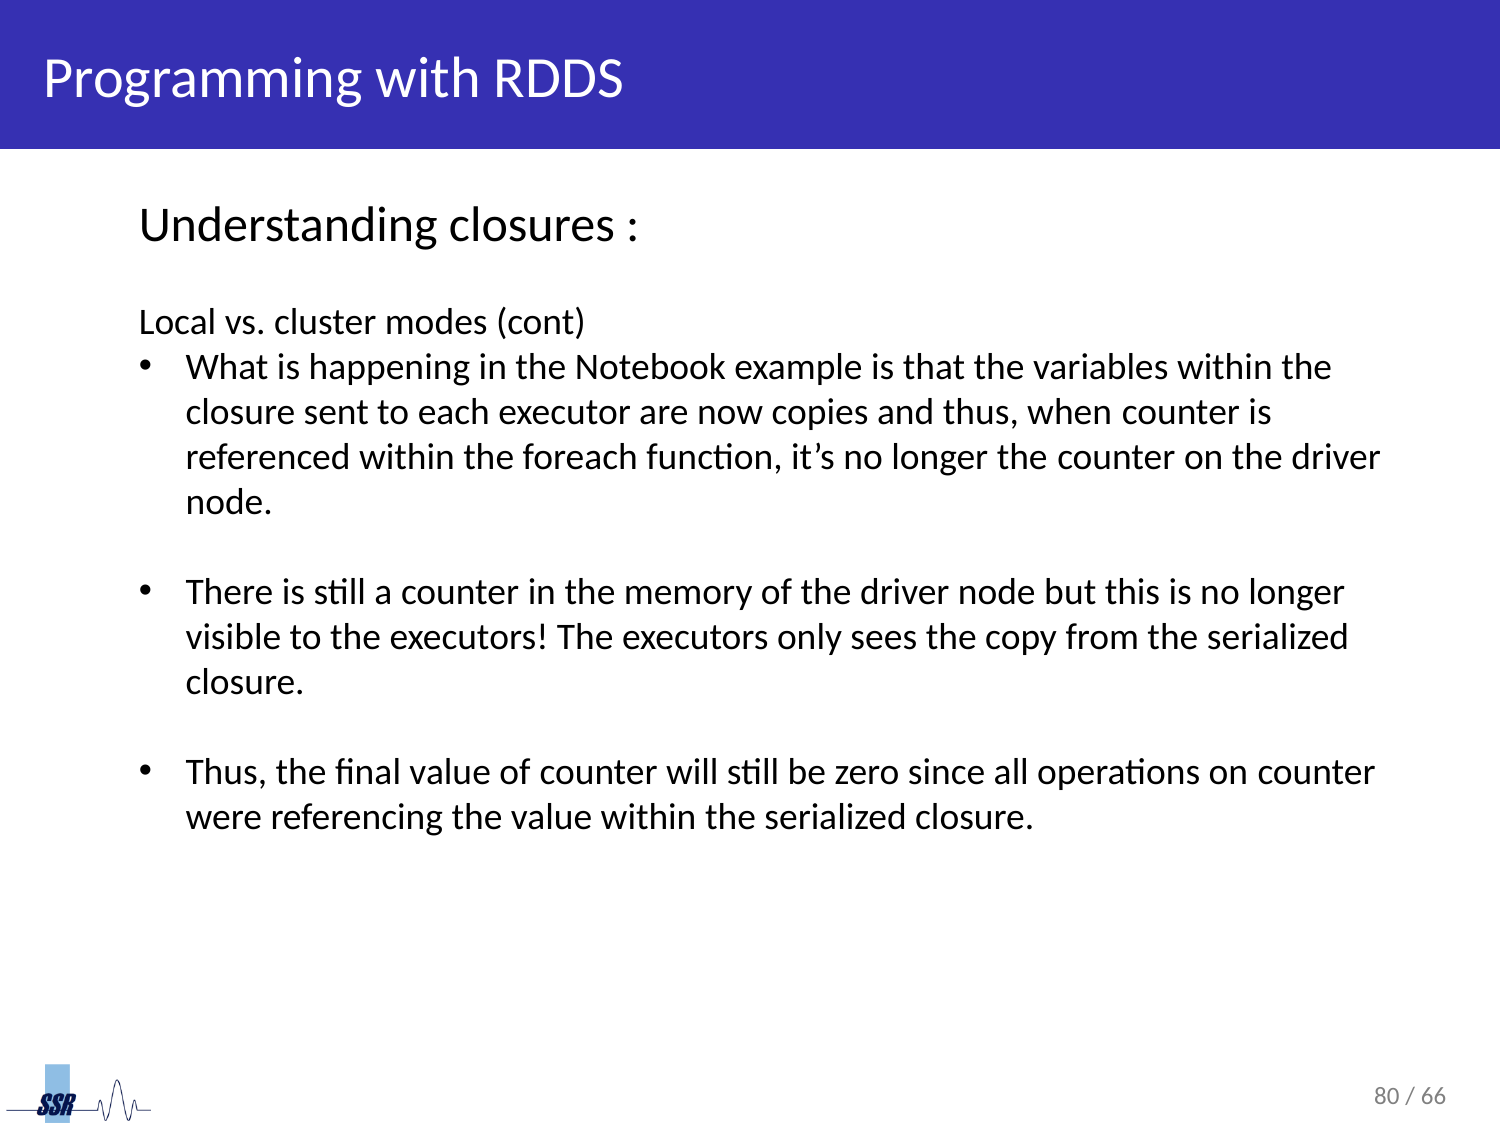

# Programming with RDDS
Understanding closures :

Local vs. cluster modes (cont)
What is happening in the Notebook example is that the variables within the closure sent to each executor are now copies and thus, when counter is referenced within the foreach function, it’s no longer the counter on the driver node.

There is still a counter in the memory of the driver node but this is no longer visible to the executors! The executors only sees the copy from the serialized closure.

Thus, the final value of counter will still be zero since all operations on counter were referencing the value within the serialized closure.